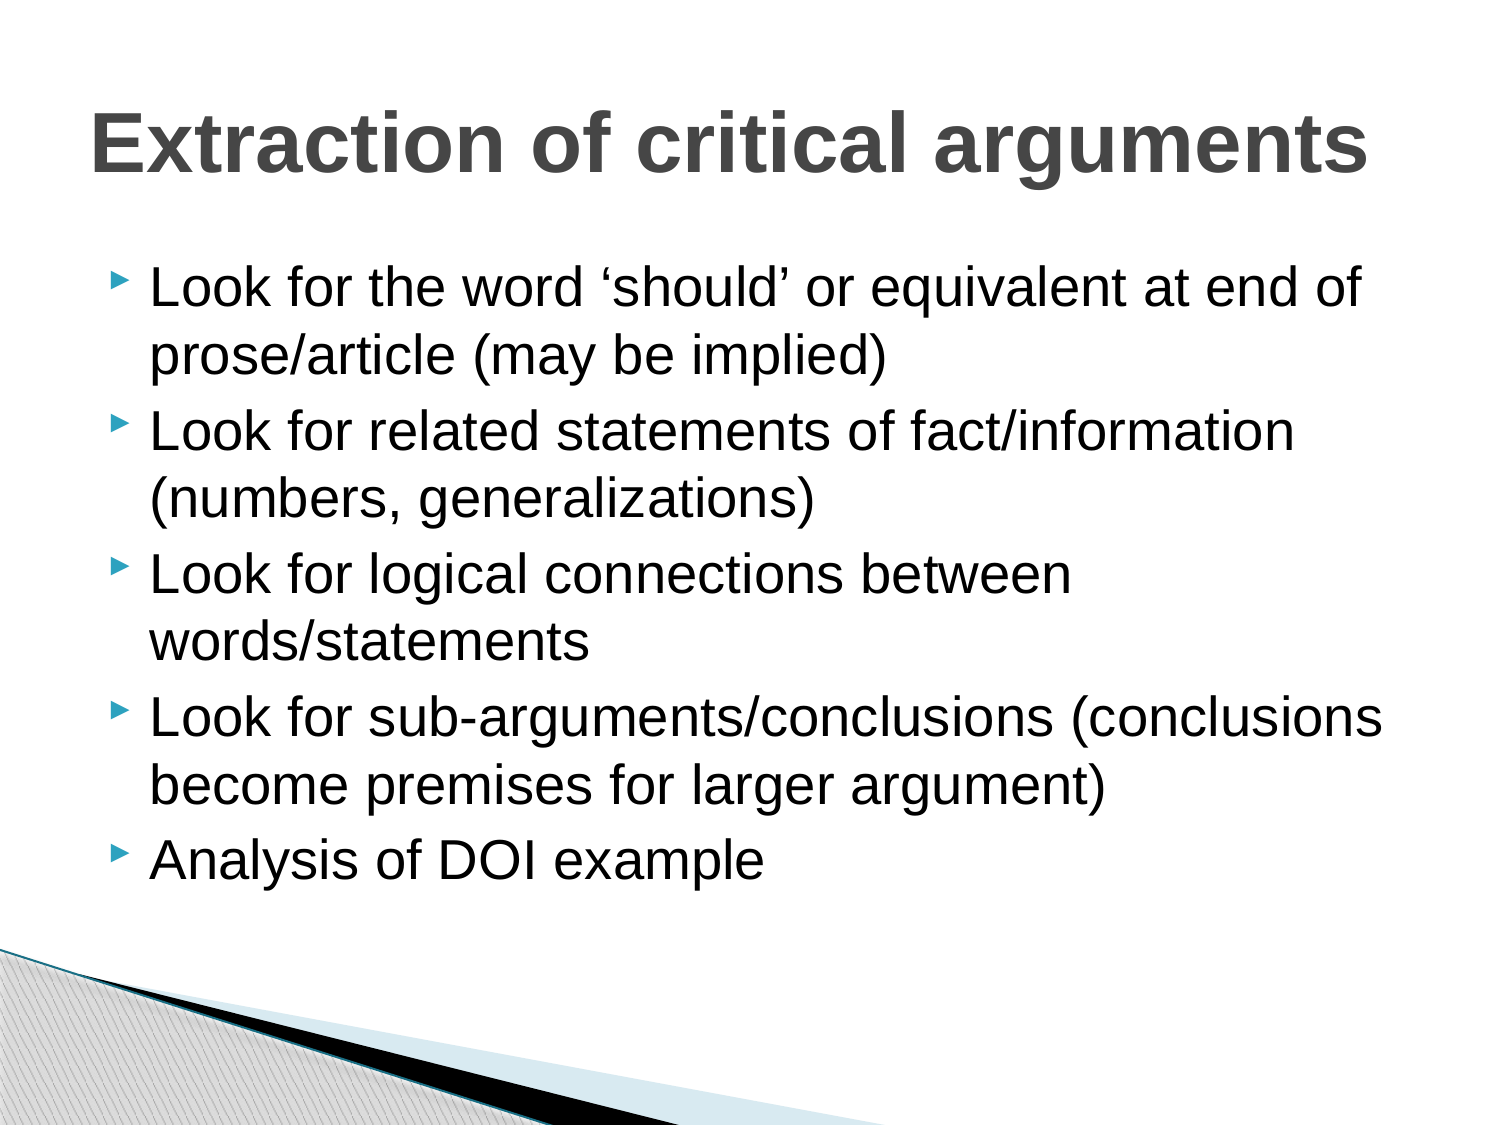

# Extraction of critical arguments
Look for the word ‘should’ or equivalent at end of prose/article (may be implied)
Look for related statements of fact/information (numbers, generalizations)
Look for logical connections between words/statements
Look for sub-arguments/conclusions (conclusions become premises for larger argument)
Analysis of DOI example